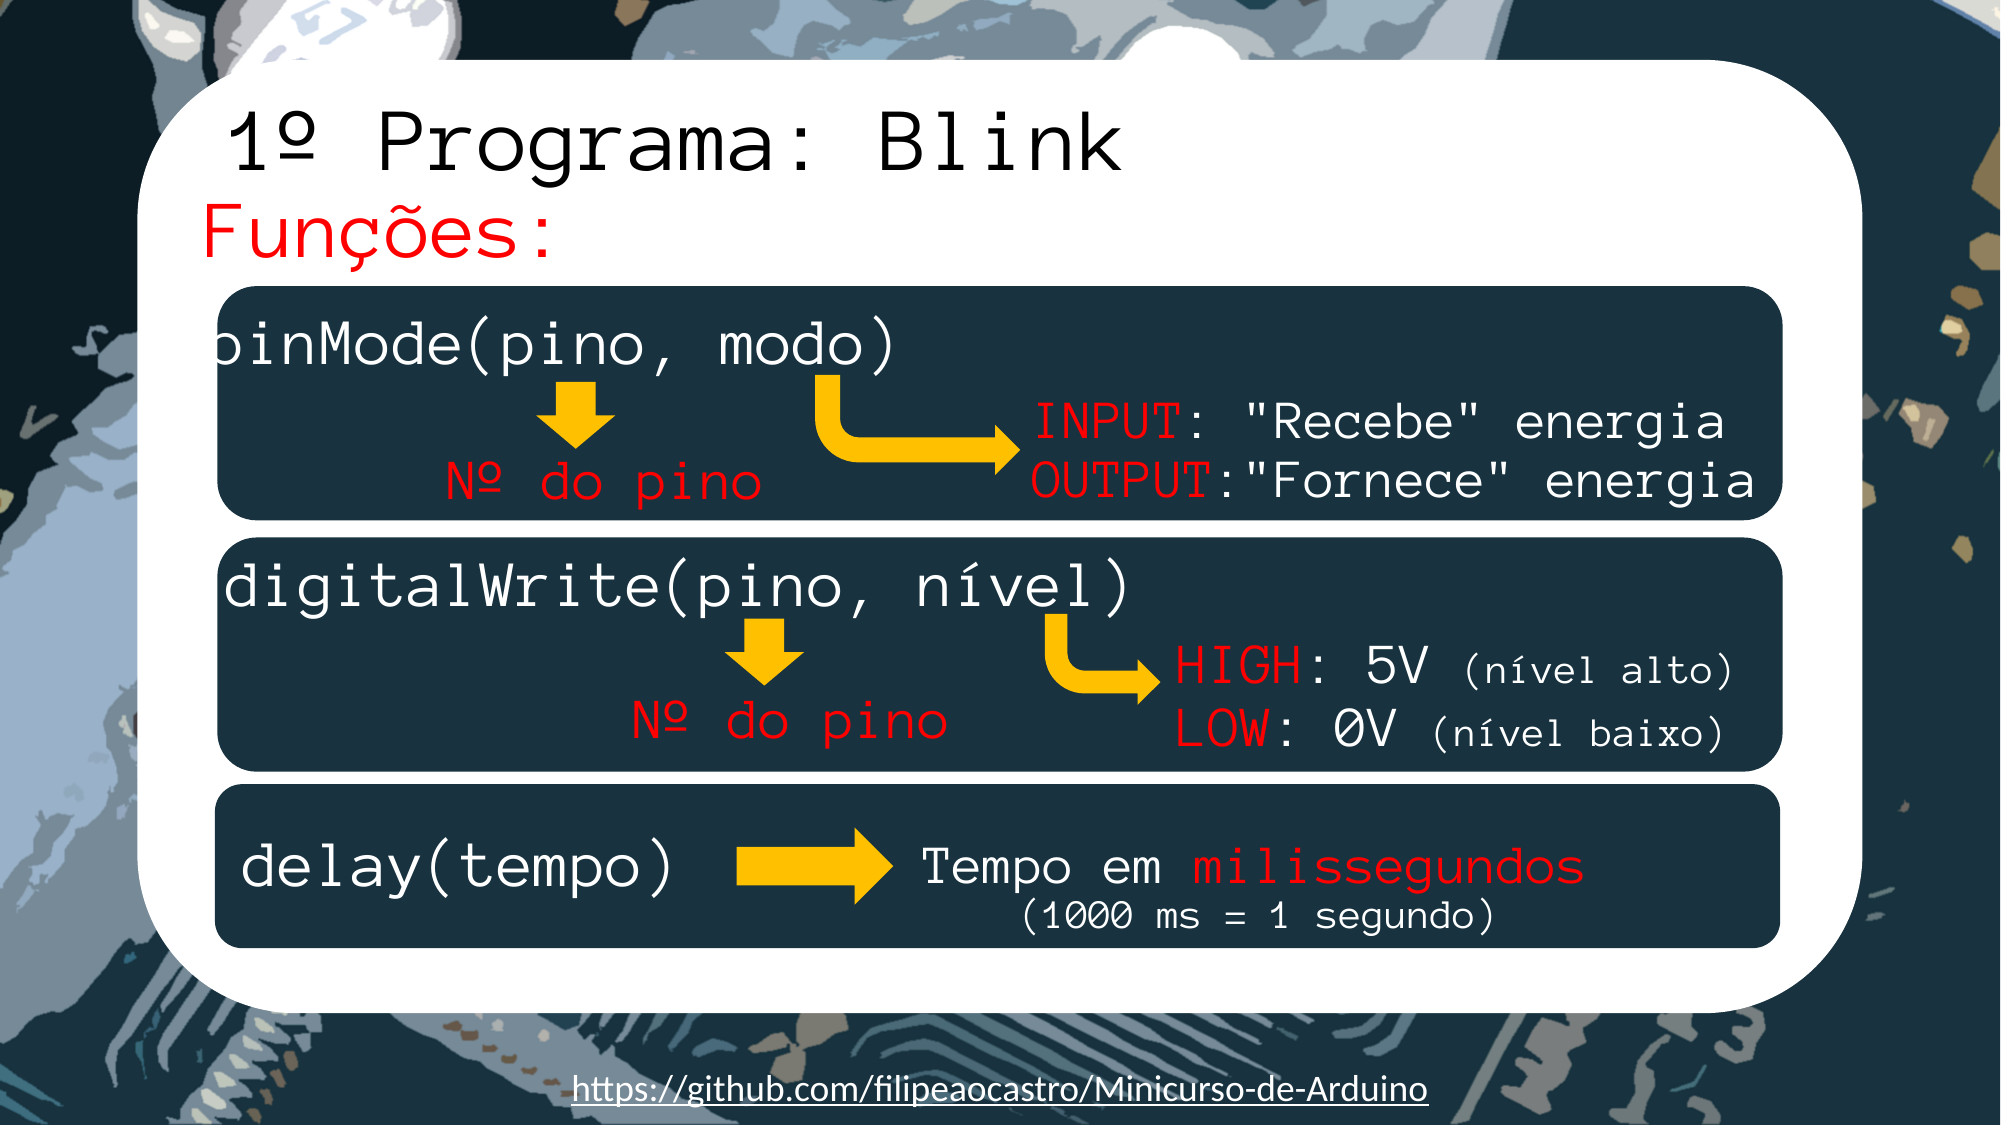

# 1º Programa: Blink

Funções:
pinMode(pino, modo)

INPUT: "Recebe" energia
OUTPUT:"Fornece" energia

Nº do pino
digitalWrite(pino, nível)

HIGH: 5V (nível alto)
LOW: 0V (nível baixo)

Nº do pino
delay(tempo)

Tempo em milissegundos
(1000 ms = 1 segundo)
https://github.com/filipeaocastro/Minicurso-de-Arduino